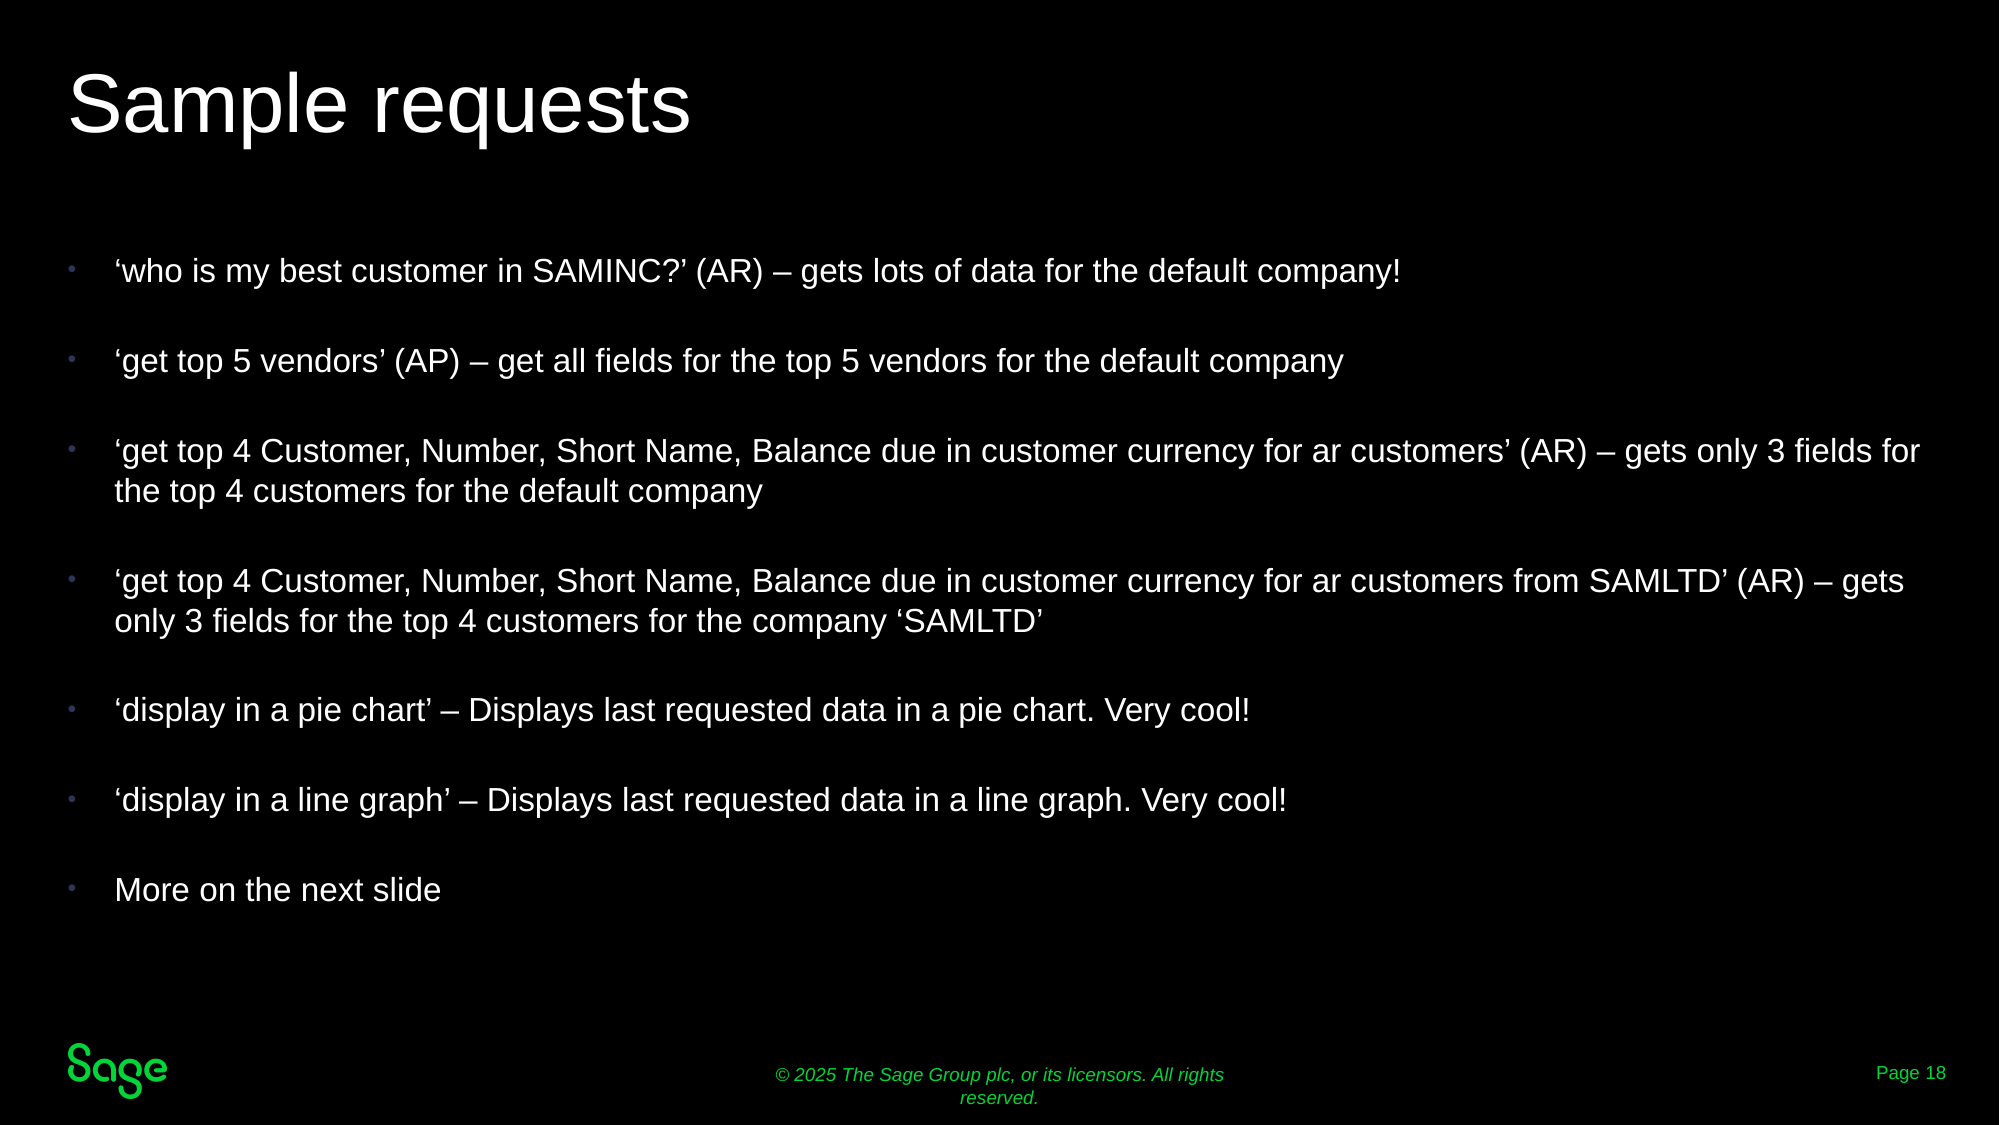

# Sample requests
‘who is my best customer in SAMINC?’ (AR) – gets lots of data for the default company!
‘get top 5 vendors’ (AP) – get all fields for the top 5 vendors for the default company
‘get top 4 Customer, Number, Short Name, Balance due in customer currency for ar customers’ (AR) – gets only 3 fields for the top 4 customers for the default company
‘get top 4 Customer, Number, Short Name, Balance due in customer currency for ar customers from SAMLTD’ (AR) – gets only 3 fields for the top 4 customers for the company ‘SAMLTD’
‘display in a pie chart’ – Displays last requested data in a pie chart. Very cool!
‘display in a line graph’ – Displays last requested data in a line graph. Very cool!
More on the next slide